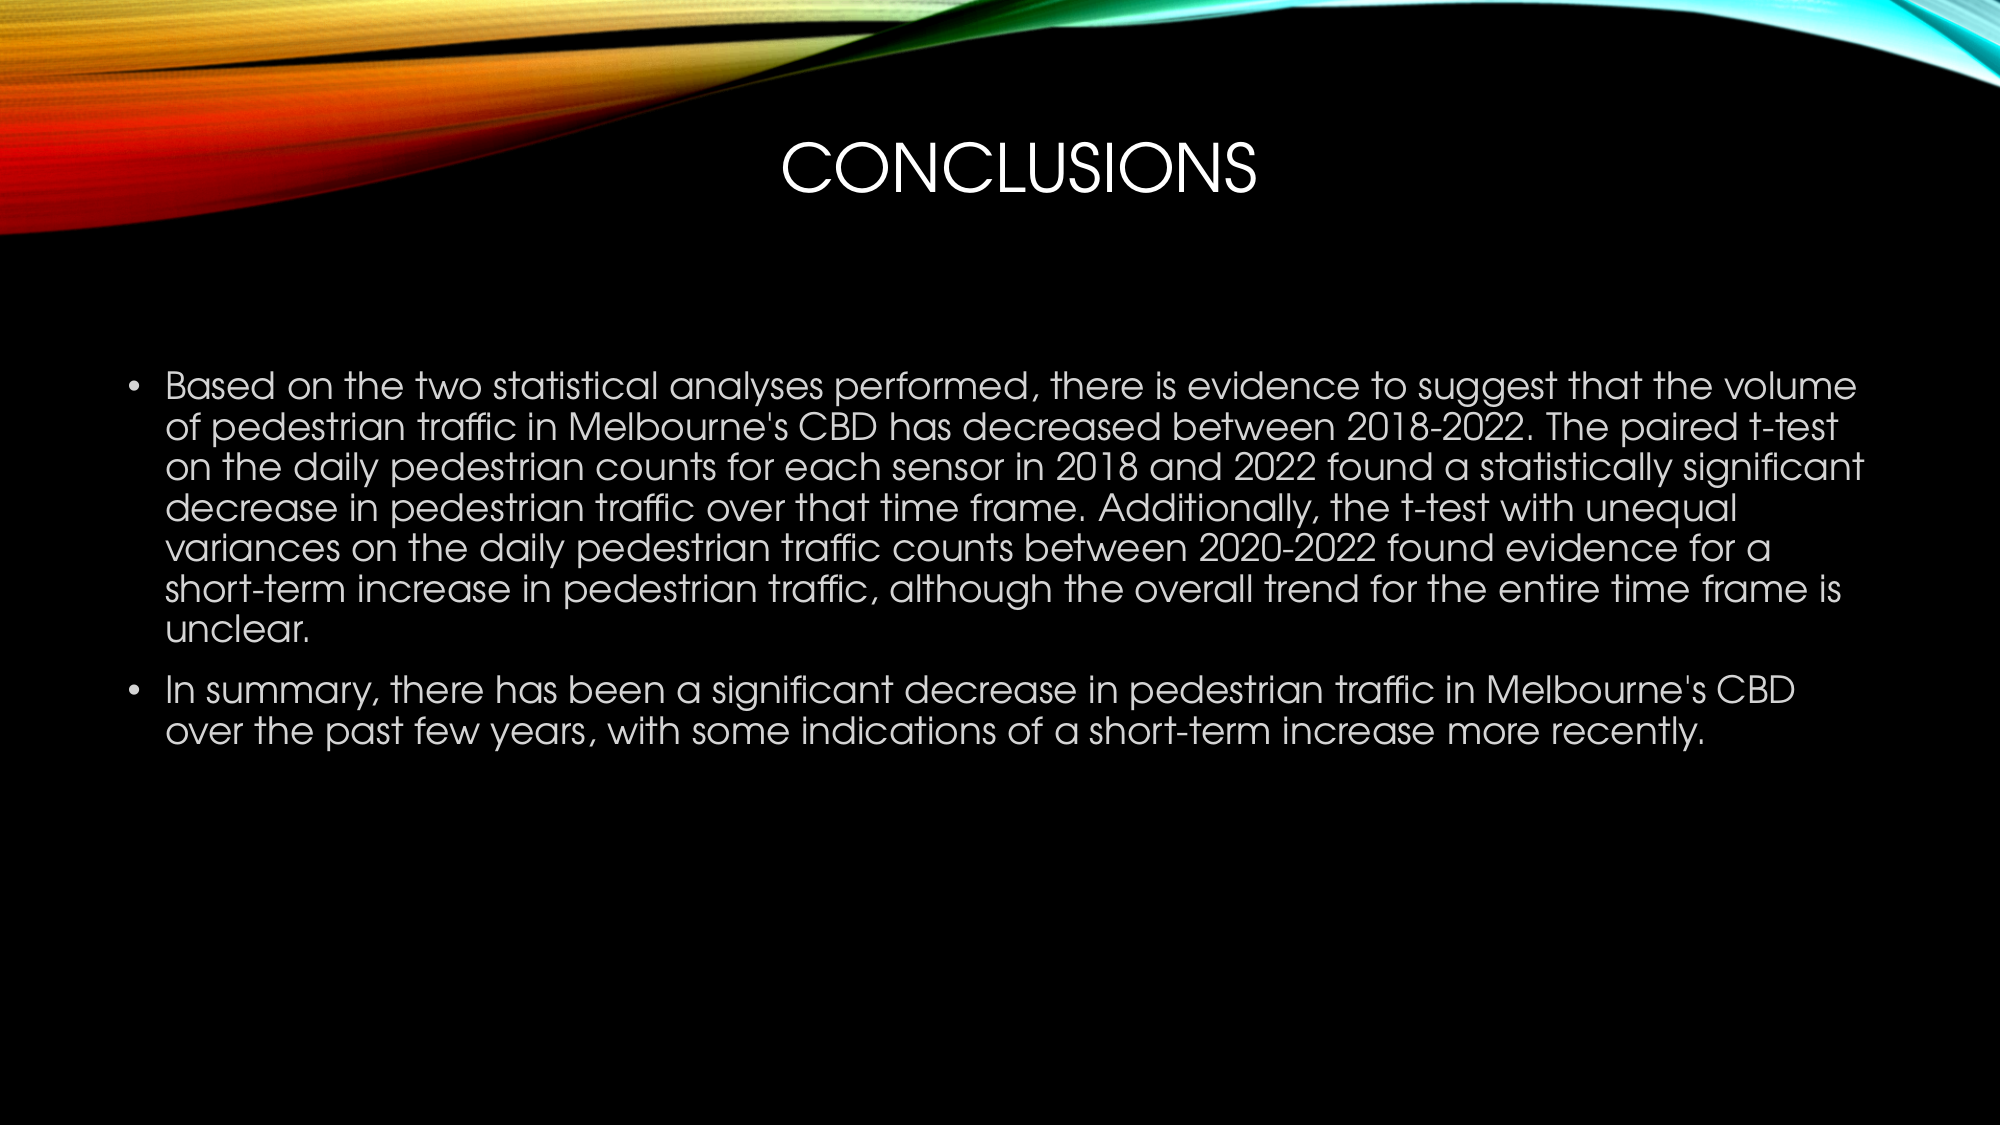

conclusions
Based on the two statistical analyses performed, there is evidence to suggest that the volume of pedestrian traffic in Melbourne's CBD has decreased between 2018-2022. The paired t-test on the daily pedestrian counts for each sensor in 2018 and 2022 found a statistically significant decrease in pedestrian traffic over that time frame. Additionally, the t-test with unequal variances on the daily pedestrian traffic counts between 2020-2022 found evidence for a short-term increase in pedestrian traffic, although the overall trend for the entire time frame is unclear.
In summary, there has been a significant decrease in pedestrian traffic in Melbourne's CBD over the past few years, with some indications of a short-term increase more recently.